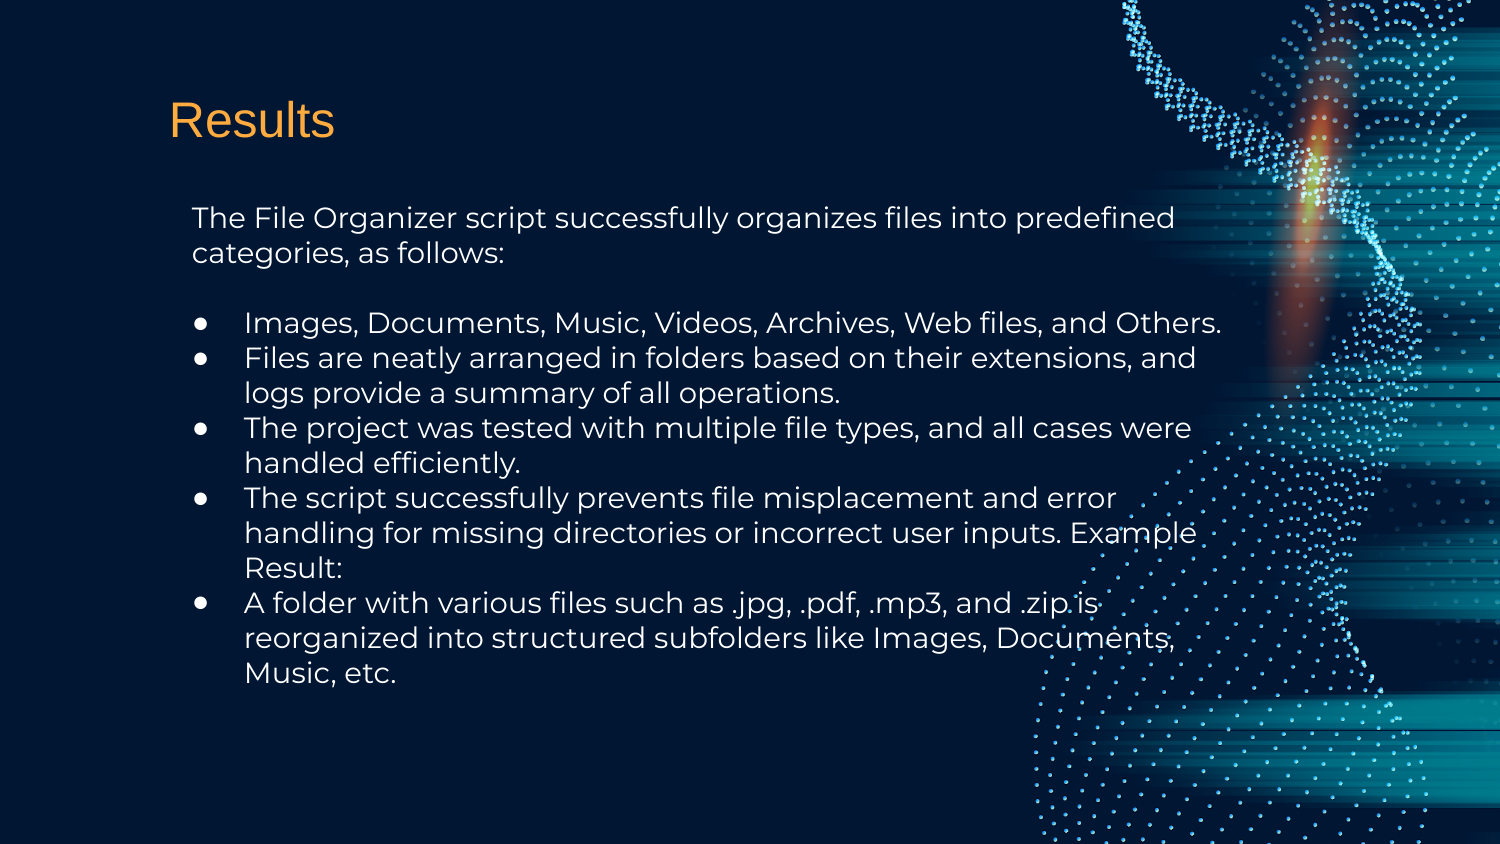

# Results
The File Organizer script successfully organizes files into predefined categories, as follows:

Images, Documents, Music, Videos, Archives, Web files, and Others.
Files are neatly arranged in folders based on their extensions, and logs provide a summary of all operations.
The project was tested with multiple file types, and all cases were handled efficiently.
The script successfully prevents file misplacement and error handling for missing directories or incorrect user inputs. Example Result:
A folder with various files such as .jpg, .pdf, .mp3, and .zip is reorganized into structured subfolders like Images, Documents, Music, etc.